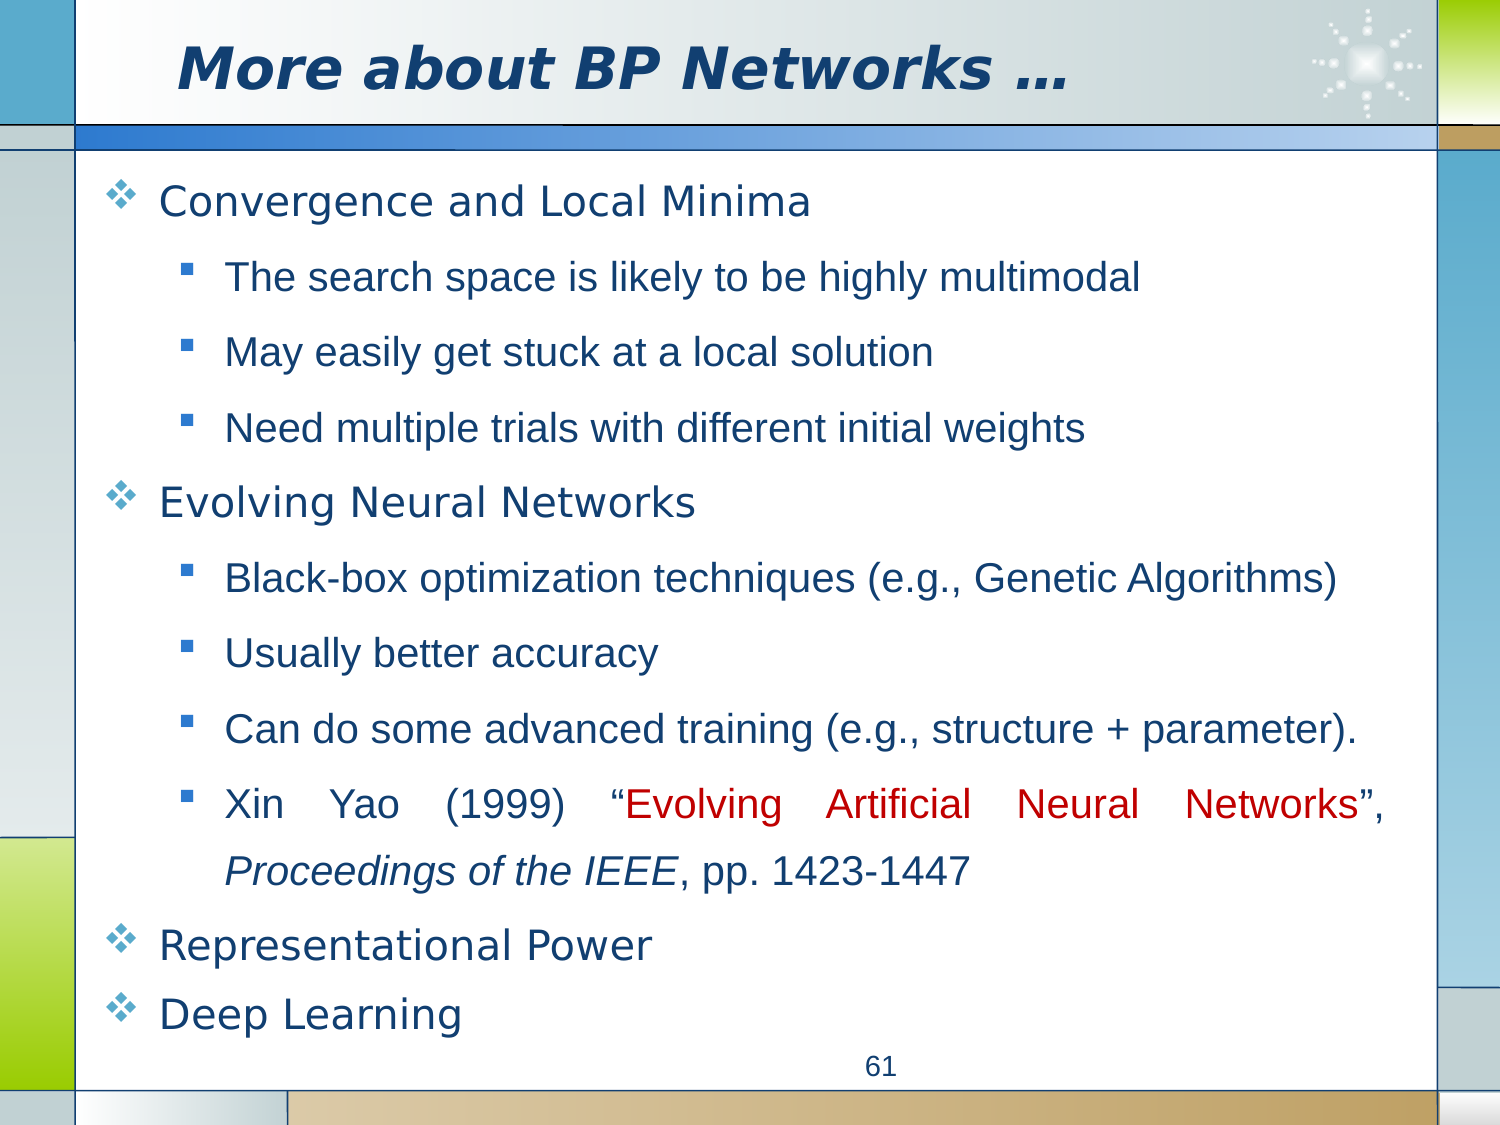

# More about BP Networks …
Convergence and Local Minima
The search space is likely to be highly multimodal
May easily get stuck at a local solution
Need multiple trials with different initial weights
Evolving Neural Networks
Black-box optimization techniques (e.g., Genetic Algorithms)
Usually better accuracy
Can do some advanced training (e.g., structure + parameter).
Xin Yao (1999) “Evolving Artificial Neural Networks”, Proceedings of the IEEE, pp. 1423-1447
Representational Power
Deep Learning
61